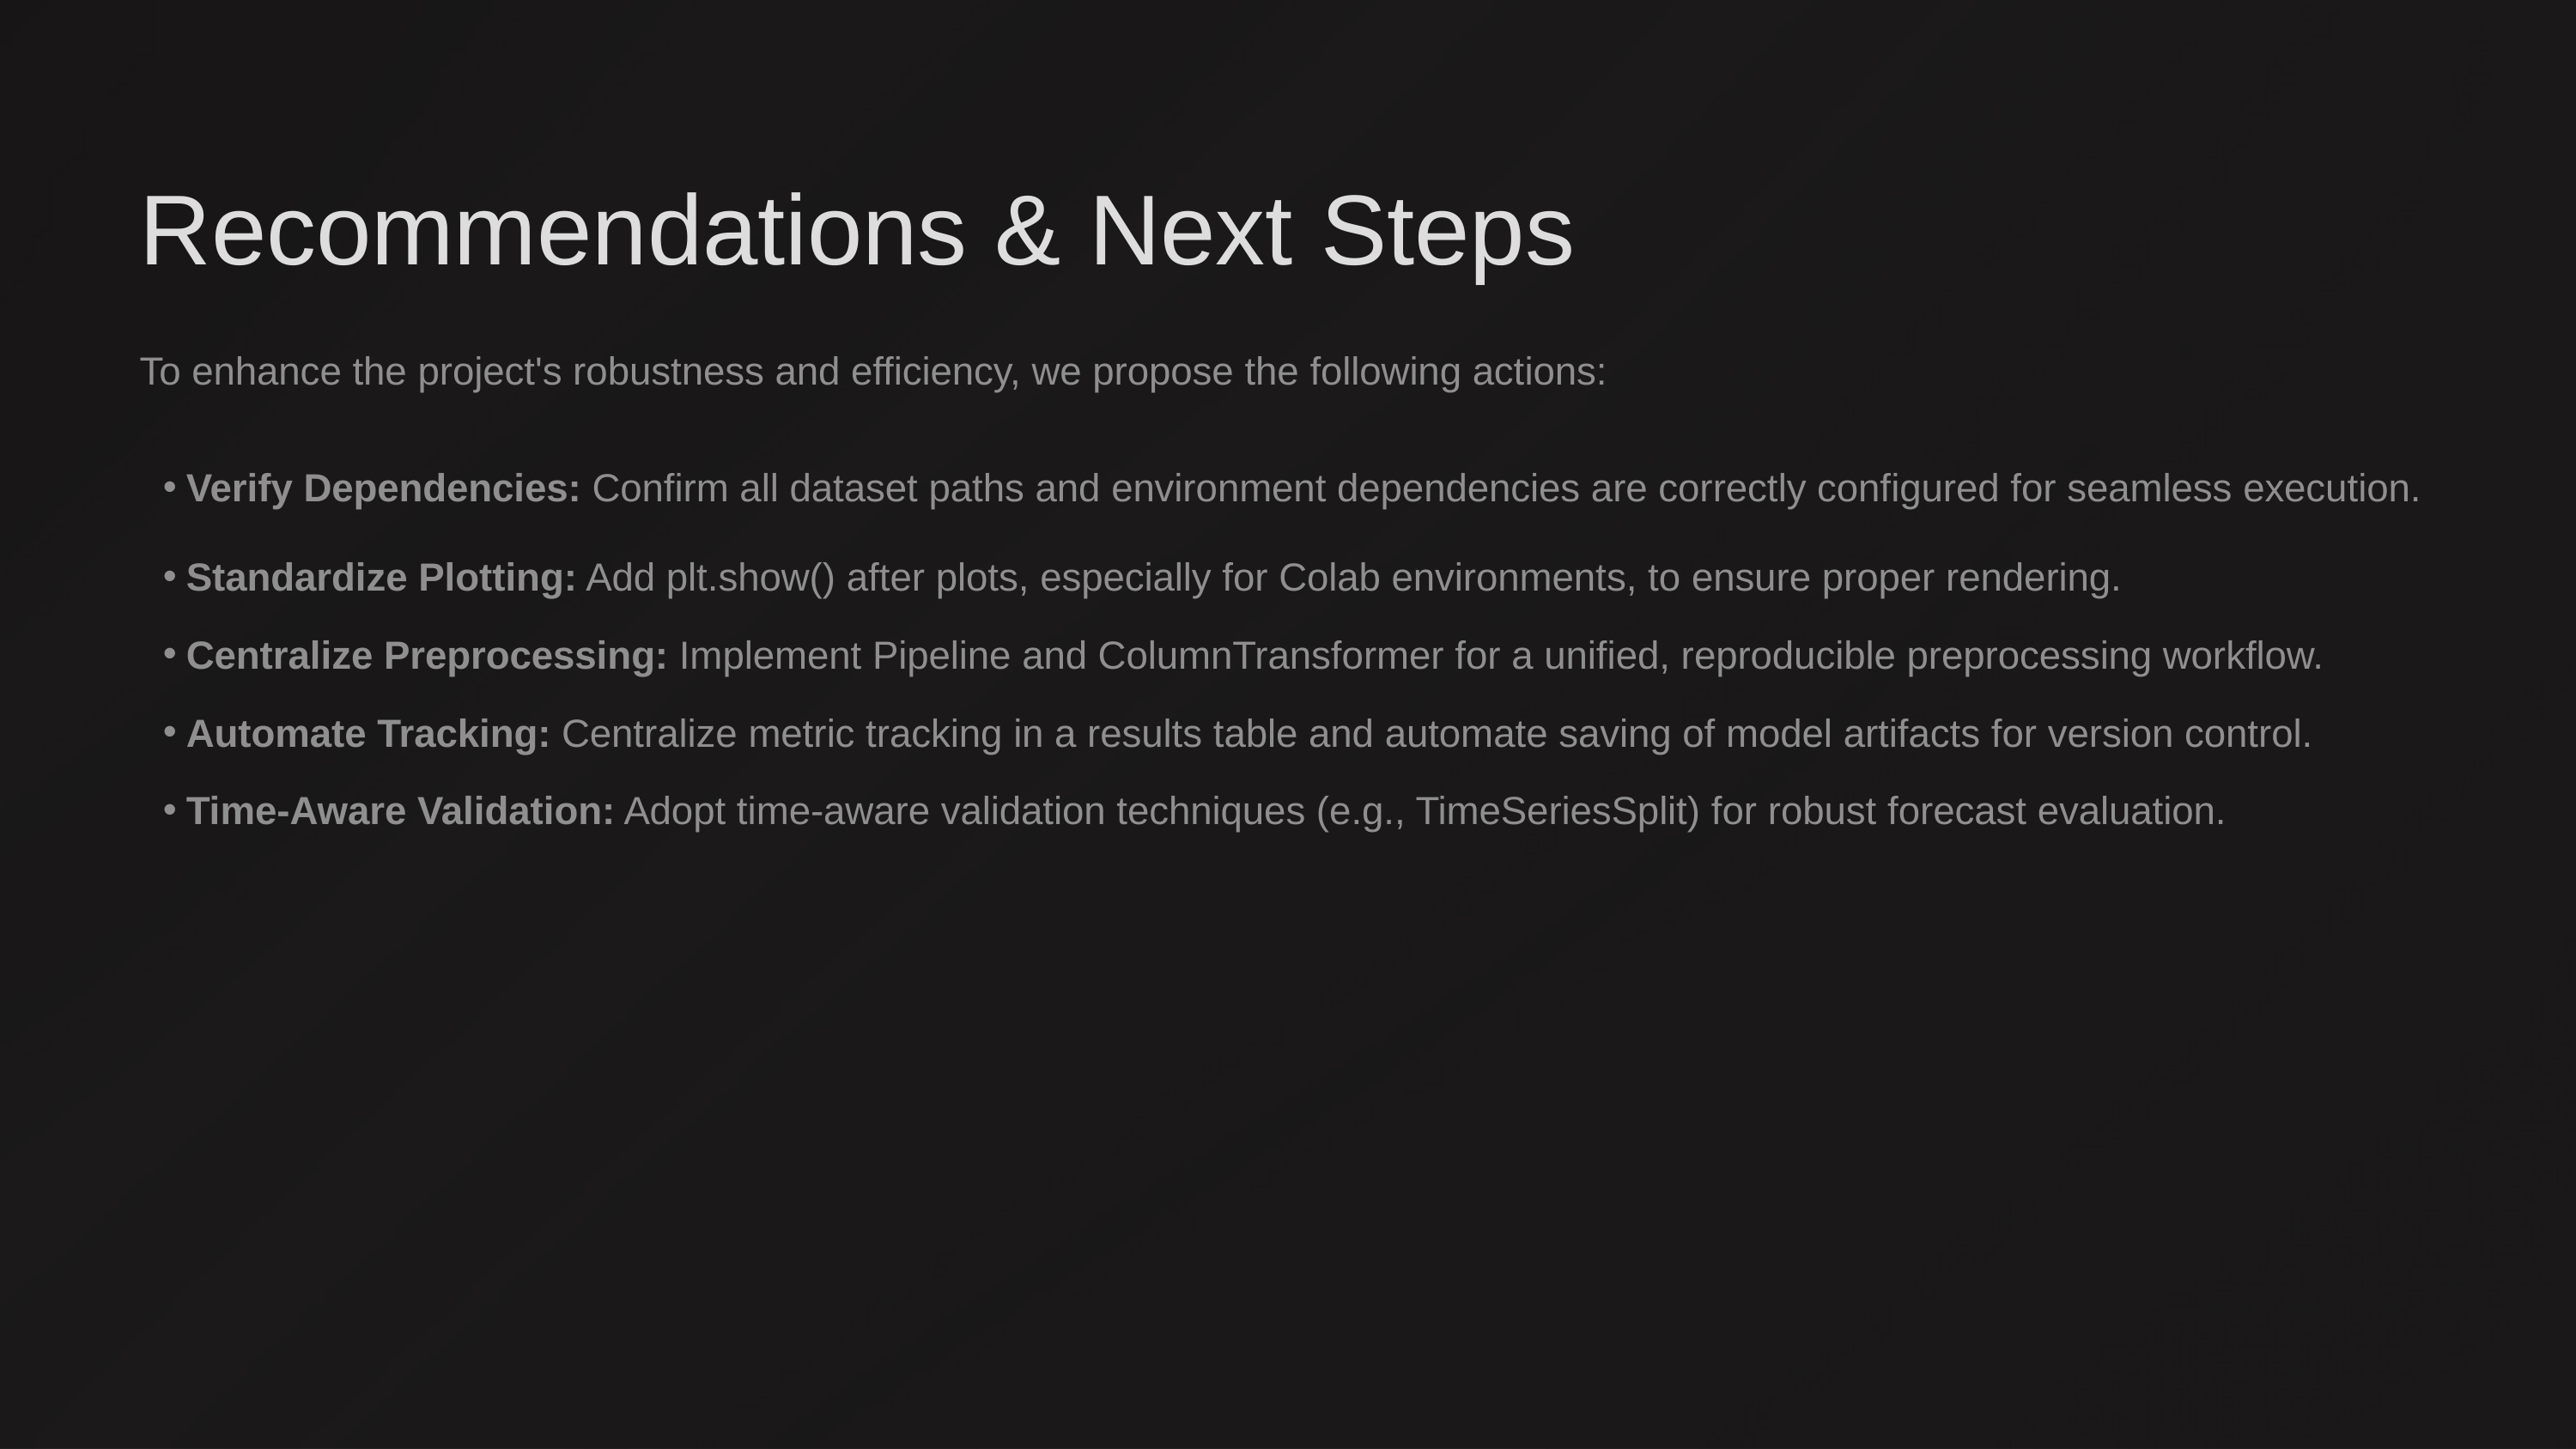

Recommendations & Next Steps
To enhance the project's robustness and efficiency, we propose the following actions:
Verify Dependencies: Confirm all dataset paths and environment dependencies are correctly configured for seamless execution.
Standardize Plotting: Add plt.show() after plots, especially for Colab environments, to ensure proper rendering.
Centralize Preprocessing: Implement Pipeline and ColumnTransformer for a unified, reproducible preprocessing workflow.
Automate Tracking: Centralize metric tracking in a results table and automate saving of model artifacts for version control.
Time-Aware Validation: Adopt time-aware validation techniques (e.g., TimeSeriesSplit) for robust forecast evaluation.